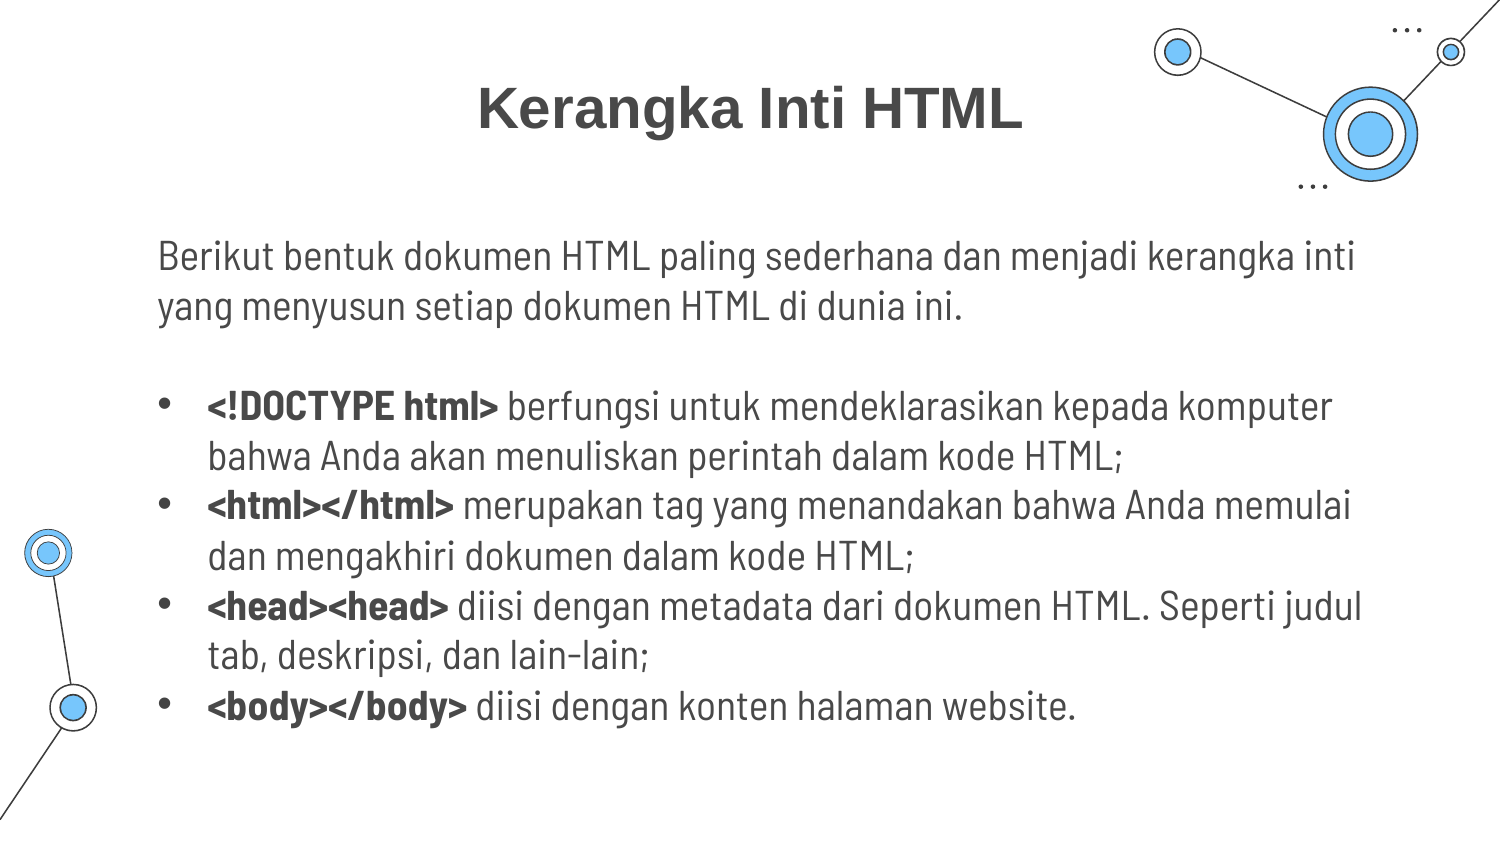

# Kerangka Inti HTML
Berikut bentuk dokumen HTML paling sederhana dan menjadi kerangka inti yang menyusun setiap dokumen HTML di dunia ini.

<!DOCTYPE html> berfungsi untuk mendeklarasikan kepada komputer bahwa Anda akan menuliskan perintah dalam kode HTML;
<html></html> merupakan tag yang menandakan bahwa Anda memulai dan mengakhiri dokumen dalam kode HTML;
<head><head> diisi dengan metadata dari dokumen HTML. Seperti judul tab, deskripsi, dan lain-lain;
<body></body> diisi dengan konten halaman website.